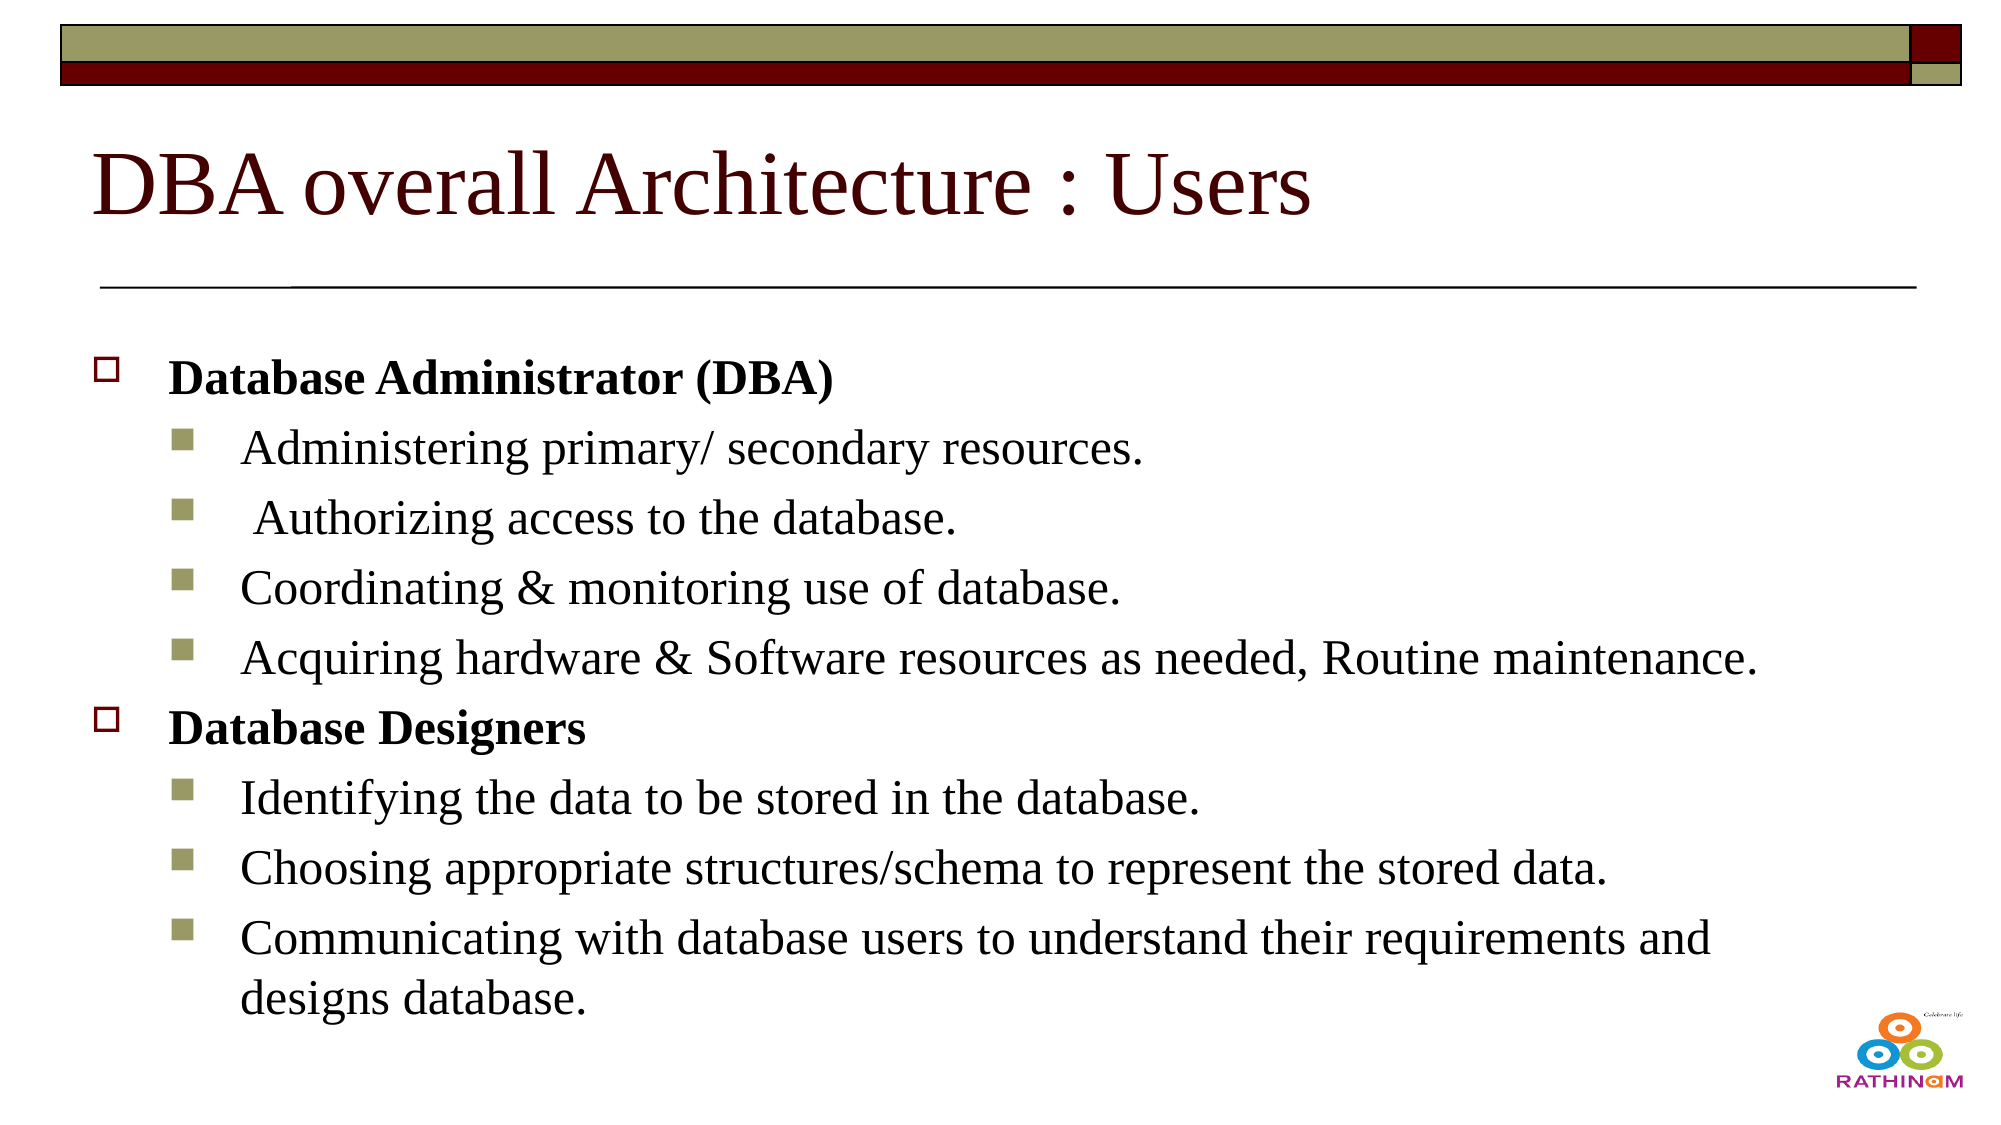

# DBA overall Architecture : Users
Database Administrator (DBA)
Administering primary/ secondary resources.
 Authorizing access to the database.
Coordinating & monitoring use of database.
Acquiring hardware & Software resources as needed, Routine maintenance.
Database Designers
Identifying the data to be stored in the database.
Choosing appropriate structures/schema to represent the stored data.
Communicating with database users to understand their requirements and designs database.